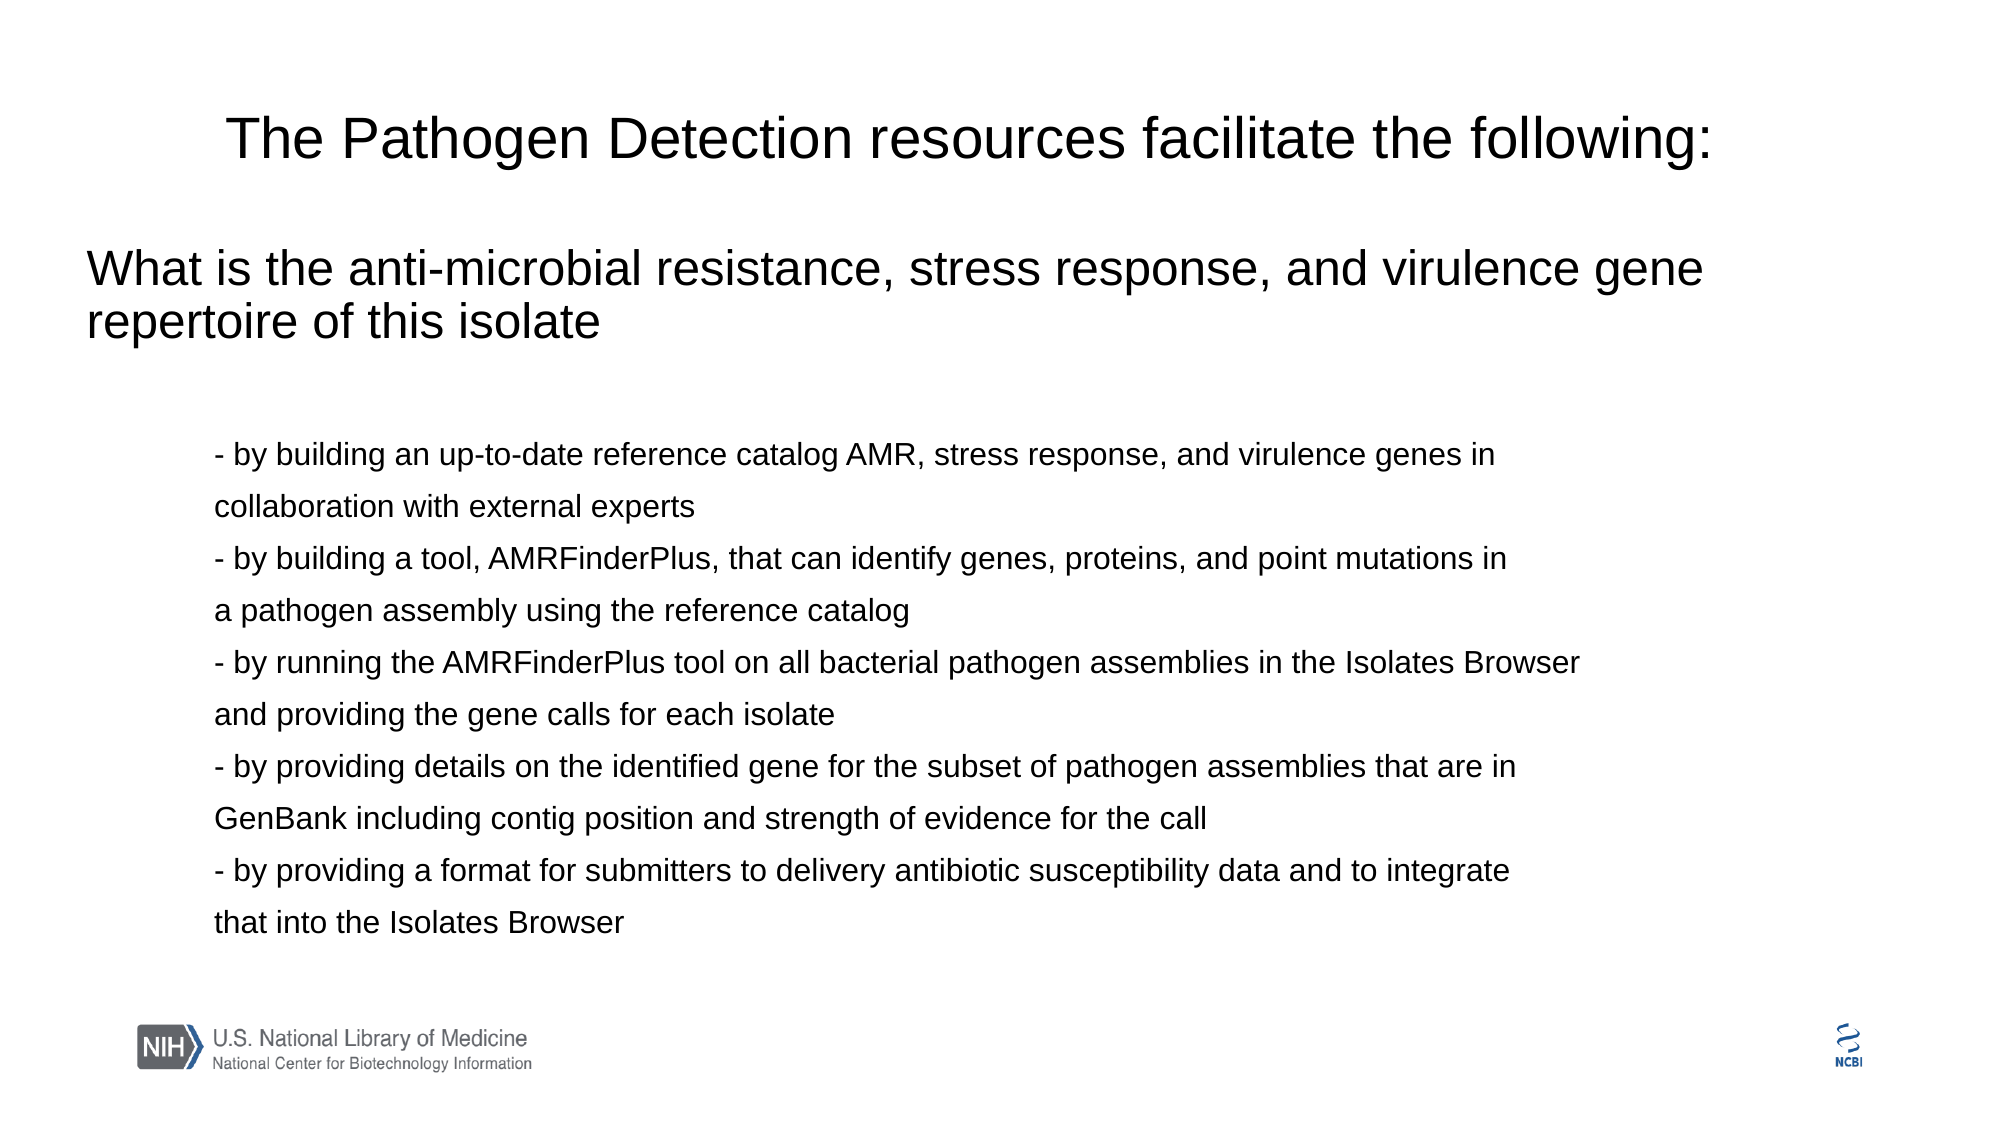

The Pathogen Detection resources facilitate the following:
What is the anti-microbial resistance, stress response, and virulence gene repertoire of this isolate

	- by building an up-to-date reference catalog AMR, stress response, and virulence genes in
	collaboration with external experts
	- by building a tool, AMRFinderPlus, that can identify genes, proteins, and point mutations in
	a pathogen assembly using the reference catalog
	- by running the AMRFinderPlus tool on all bacterial pathogen assemblies in the Isolates Browser
	and providing the gene calls for each isolate
	- by providing details on the identified gene for the subset of pathogen assemblies that are in
	GenBank including contig position and strength of evidence for the call
	- by providing a format for submitters to delivery antibiotic susceptibility data and to integrate
	that into the Isolates Browser